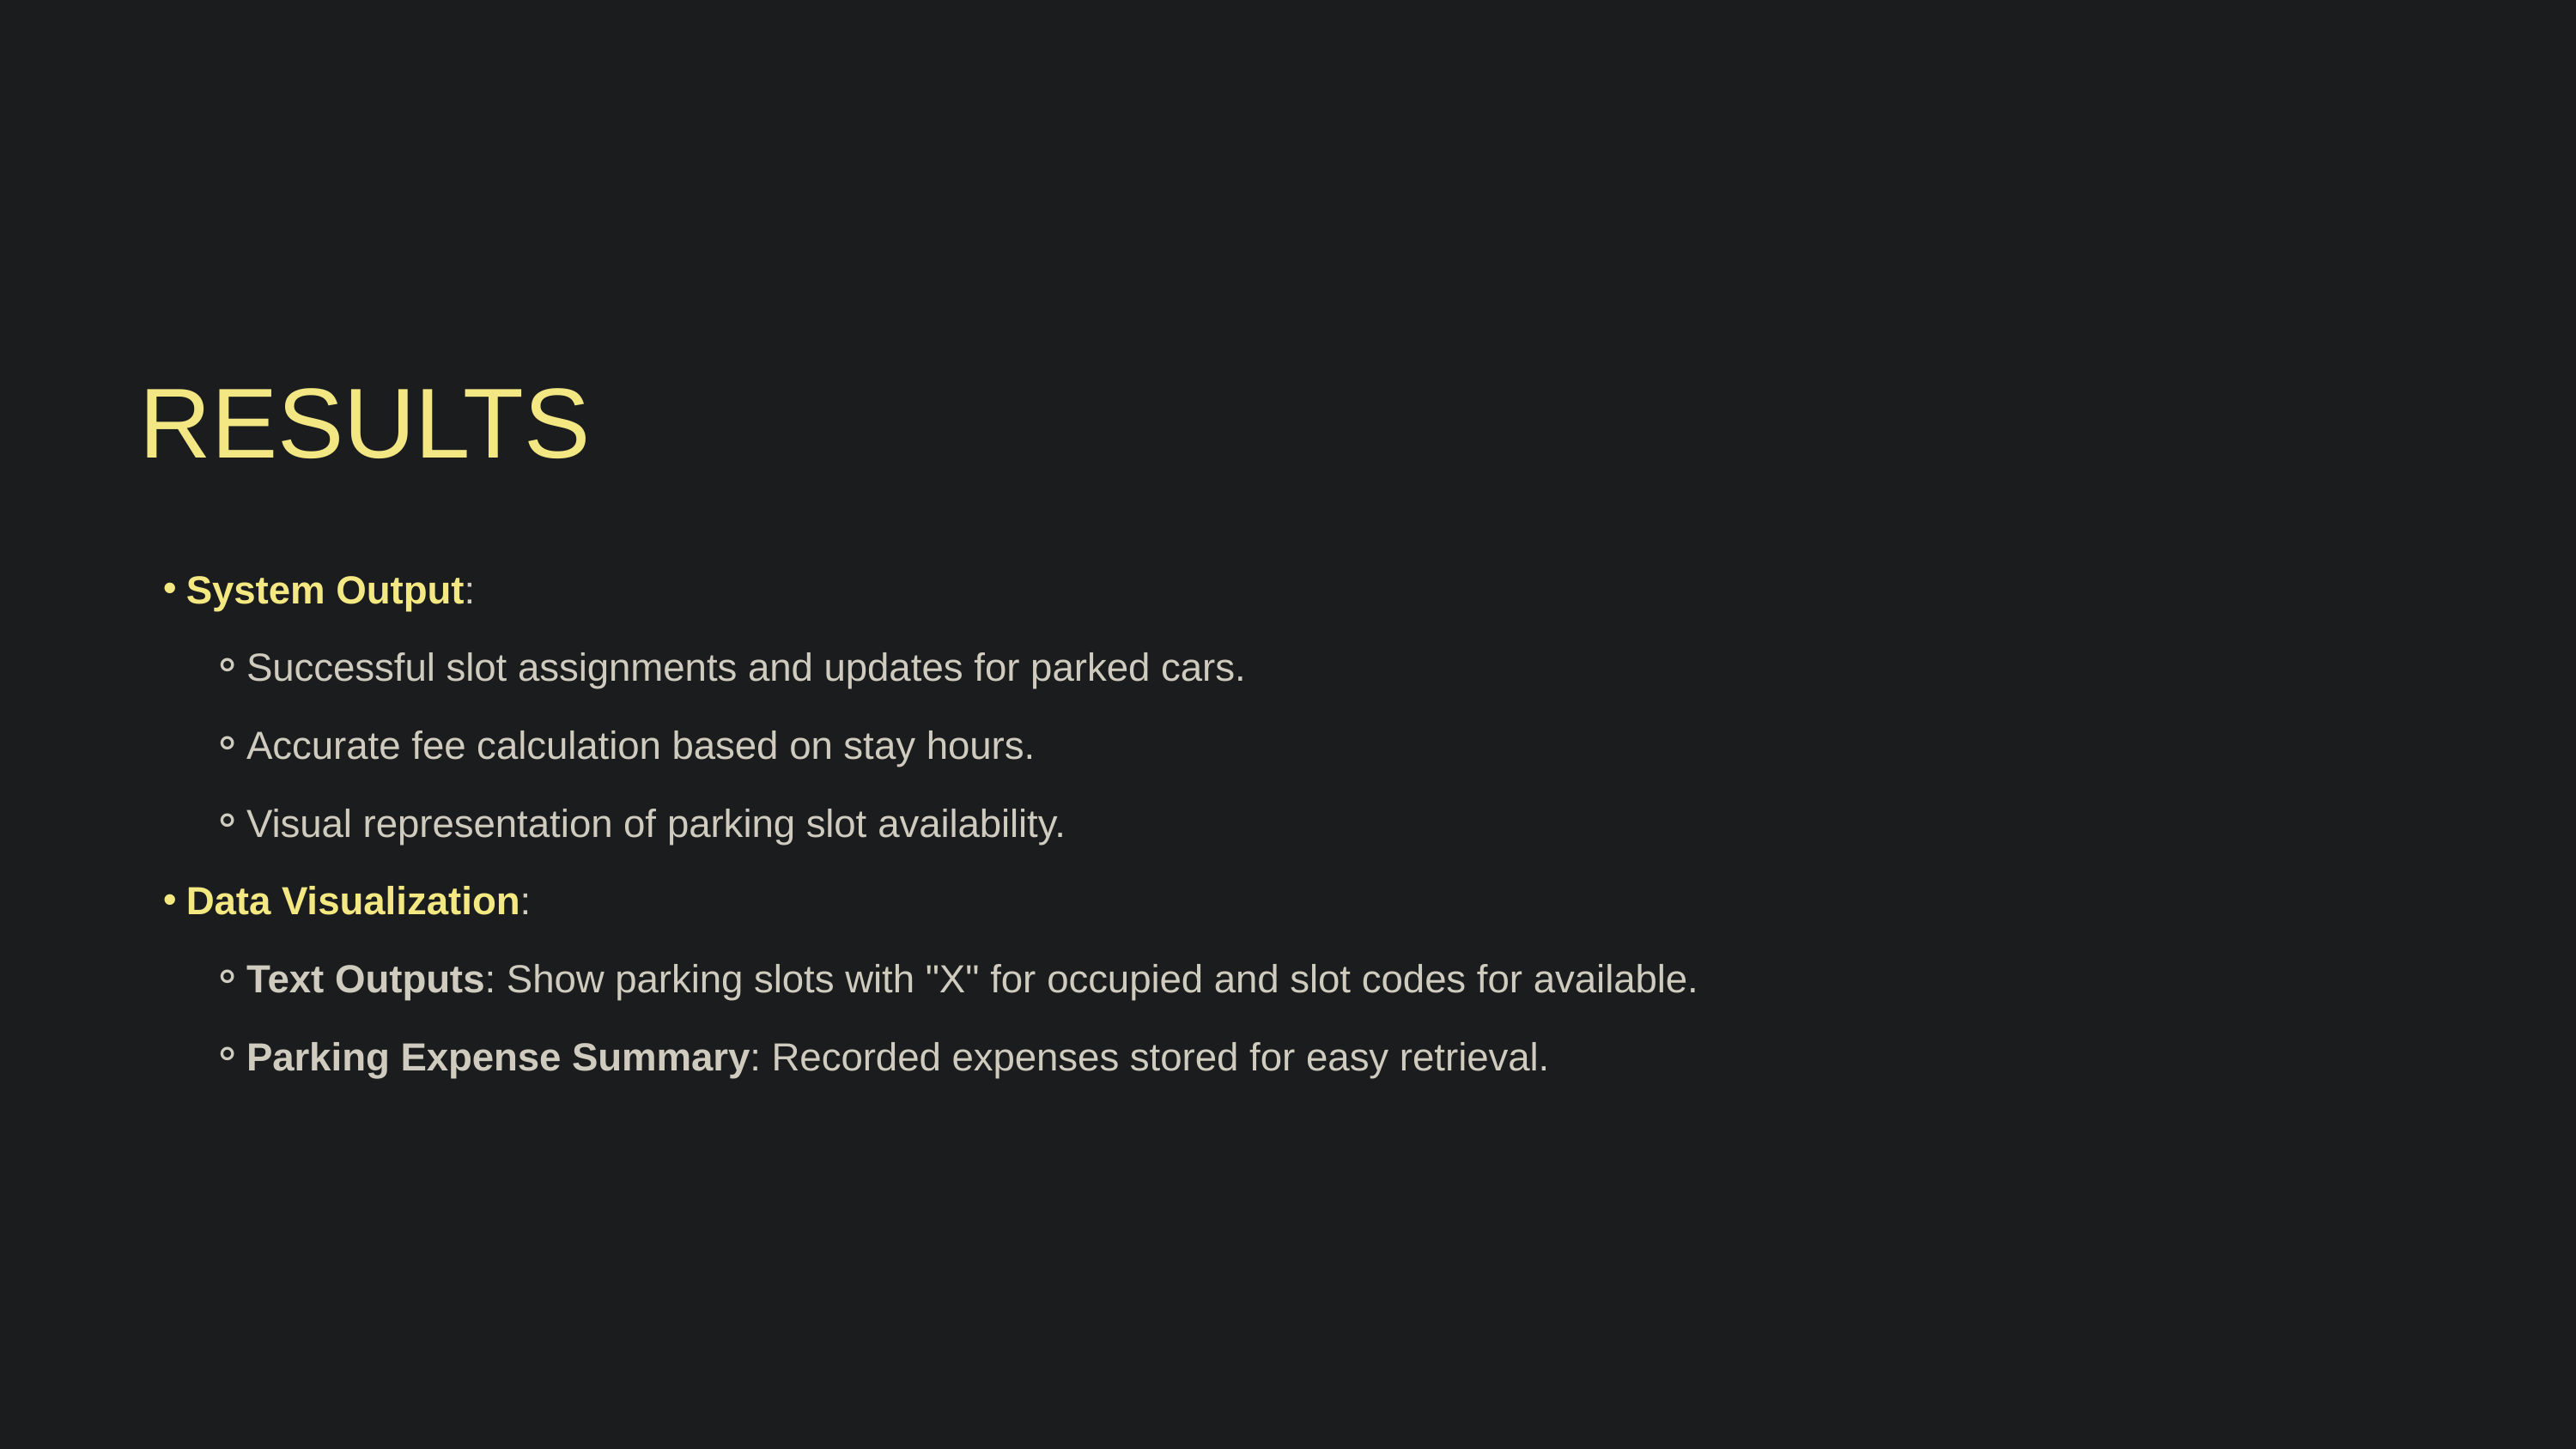

RESULTS
System Output:
Successful slot assignments and updates for parked cars.
Accurate fee calculation based on stay hours.
Visual representation of parking slot availability.
Data Visualization:
Text Outputs: Show parking slots with "X" for occupied and slot codes for available.
Parking Expense Summary: Recorded expenses stored for easy retrieval.